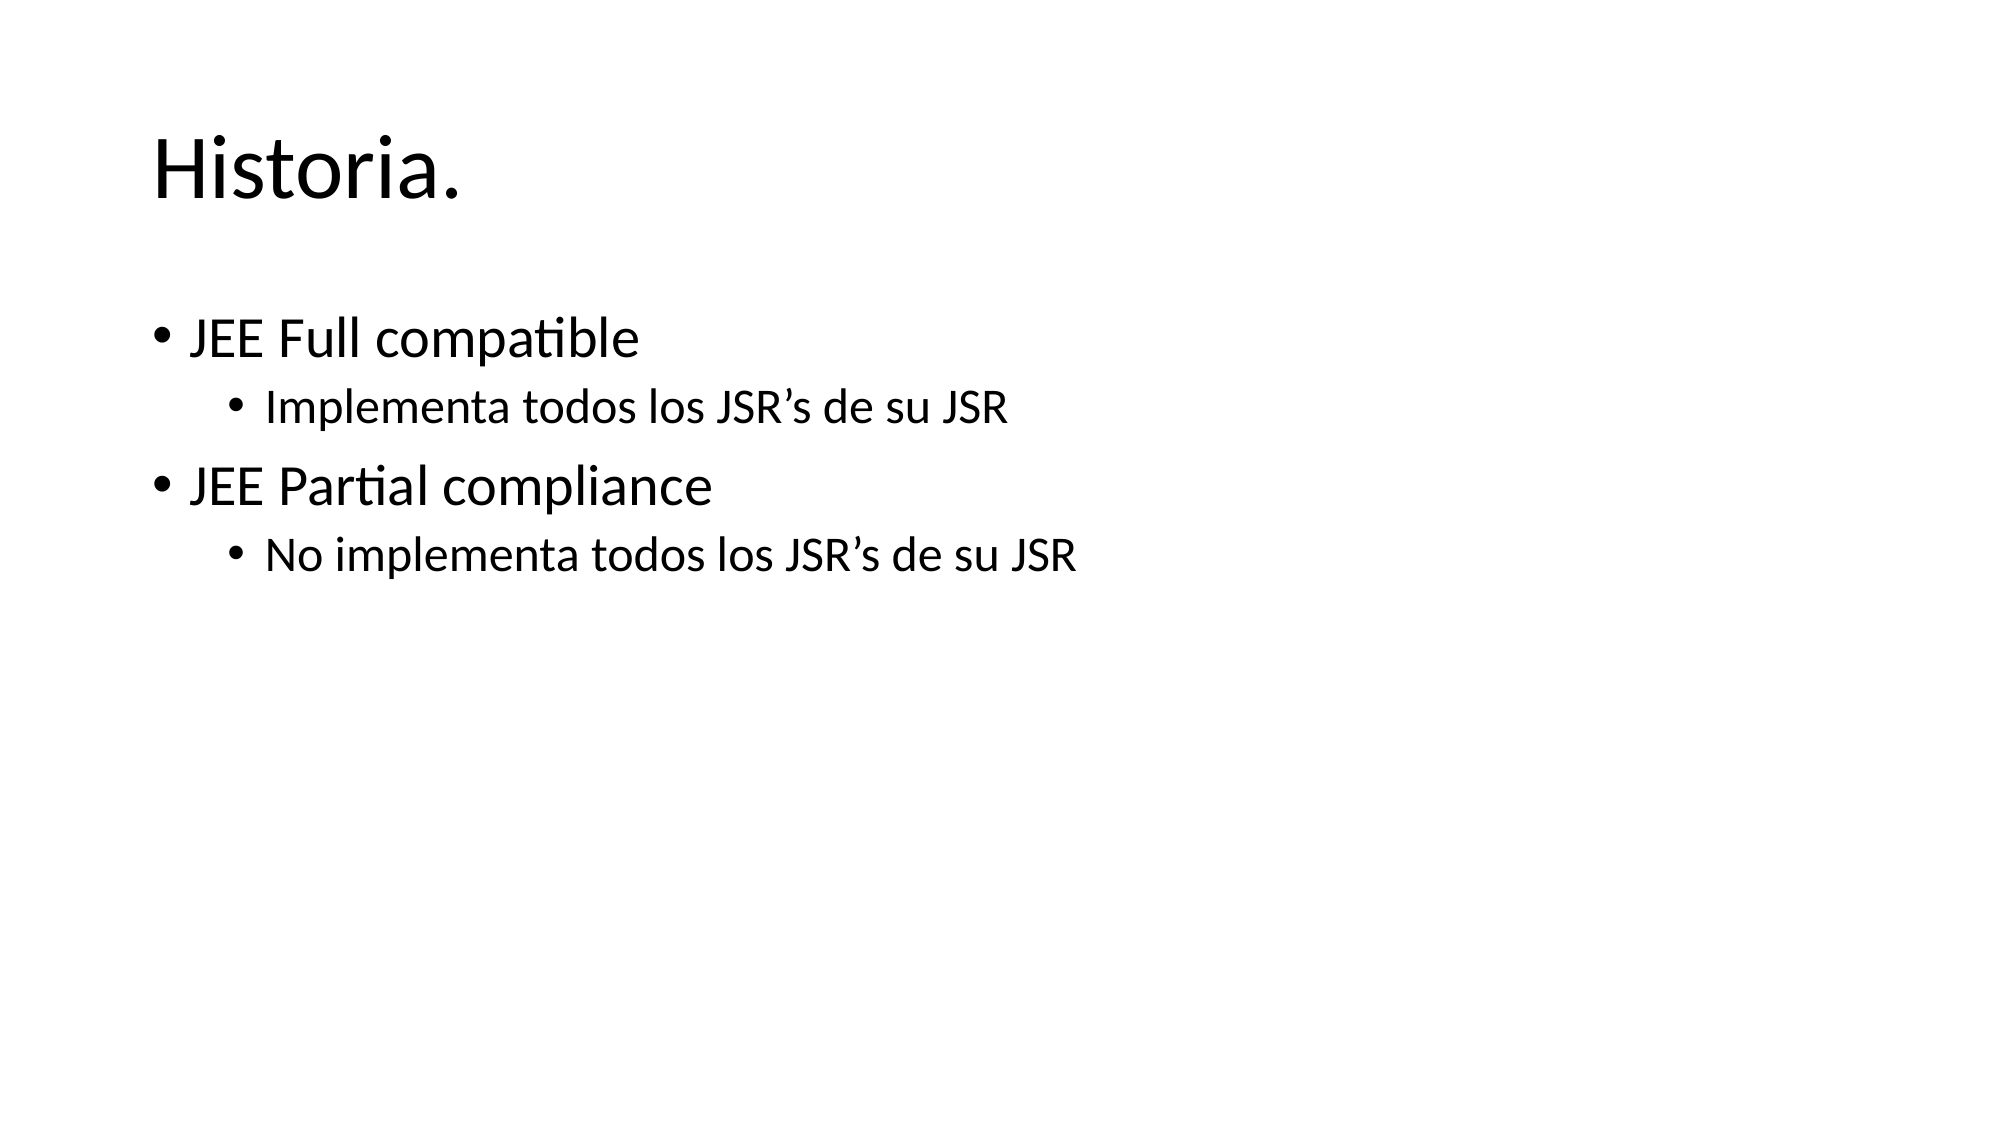

# Historia.
JEE Full compatible
Implementa todos los JSR’s de su JSR
JEE Partial compliance
No implementa todos los JSR’s de su JSR